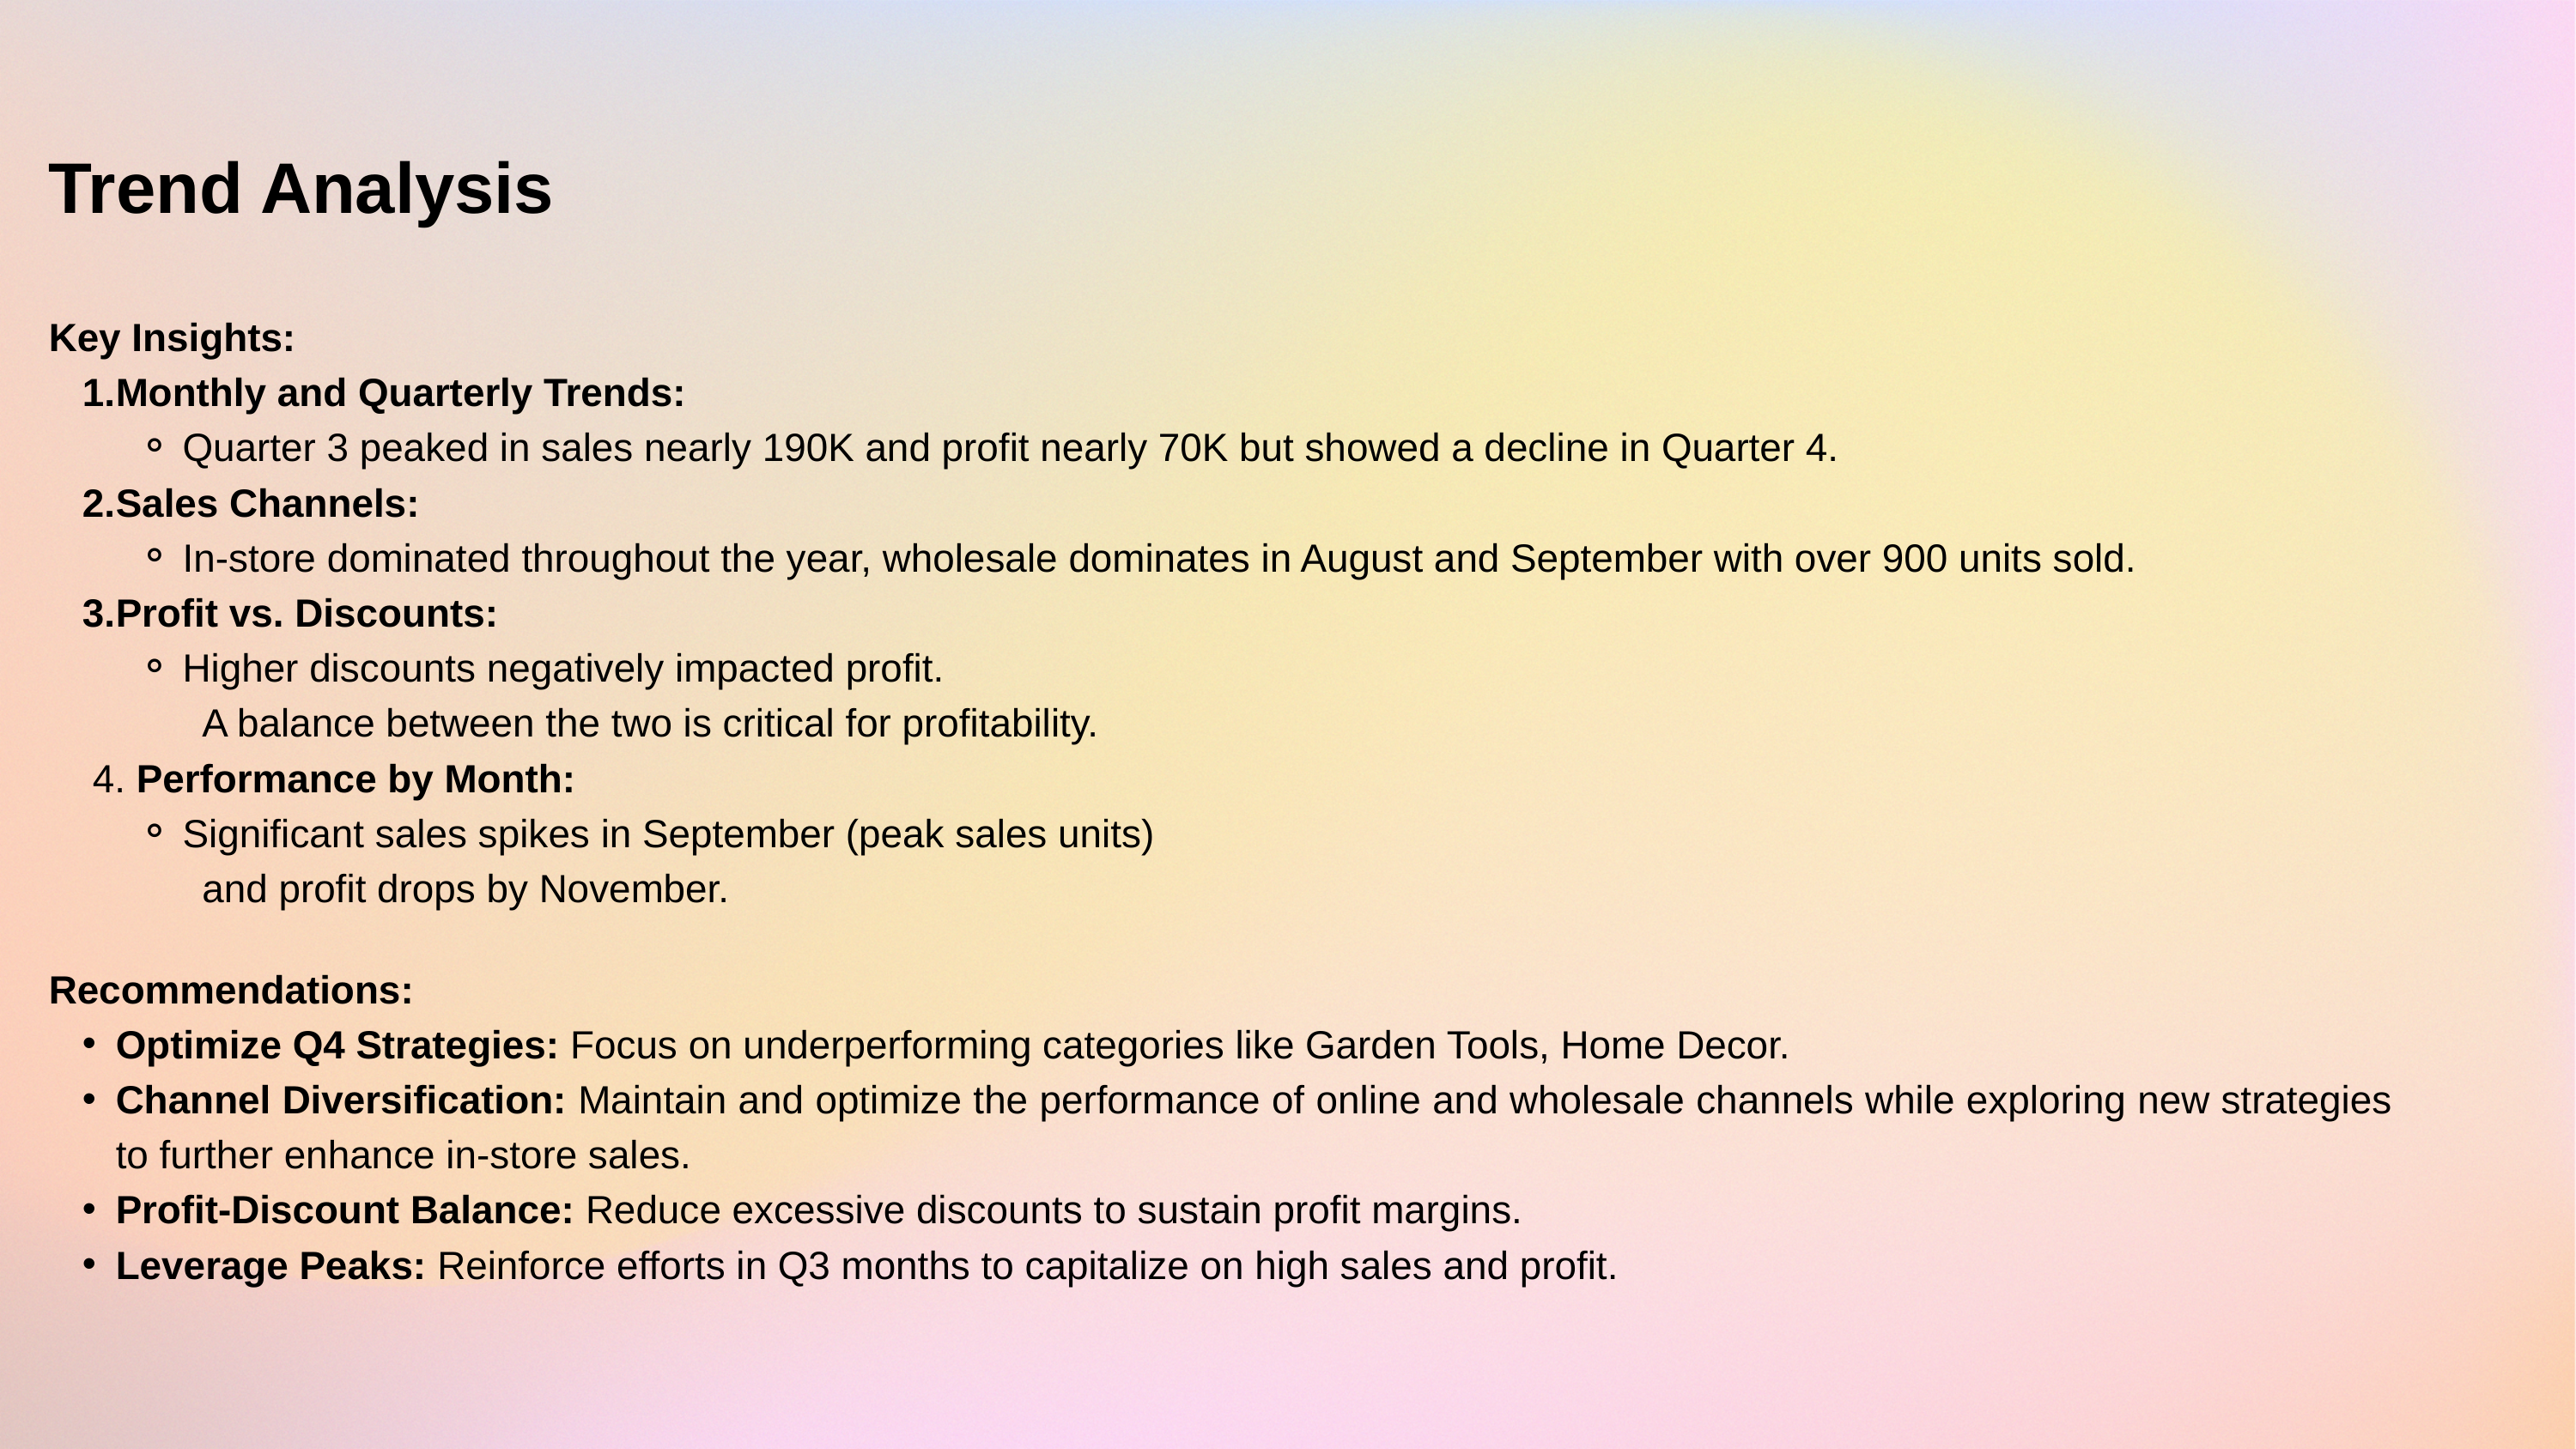

Trend Analysis
Key Insights:
Monthly and Quarterly Trends:
Quarter 3 peaked in sales nearly 190K and profit nearly 70K but showed a decline in Quarter 4.
Sales Channels:
In-store dominated throughout the year, wholesale dominates in August and September with over 900 units sold.
Profit vs. Discounts:
Higher discounts negatively impacted profit.
              A balance between the two is critical for profitability.
    4. Performance by Month:
Significant sales spikes in September (peak sales units)
              and profit drops by November.

Recommendations:
Optimize Q4 Strategies: Focus on underperforming categories like Garden Tools, Home Decor.
Channel Diversification: Maintain and optimize the performance of online and wholesale channels while exploring new strategies to further enhance in-store sales.
Profit-Discount Balance: Reduce excessive discounts to sustain profit margins.
Leverage Peaks: Reinforce efforts in Q3 months to capitalize on high sales and profit.